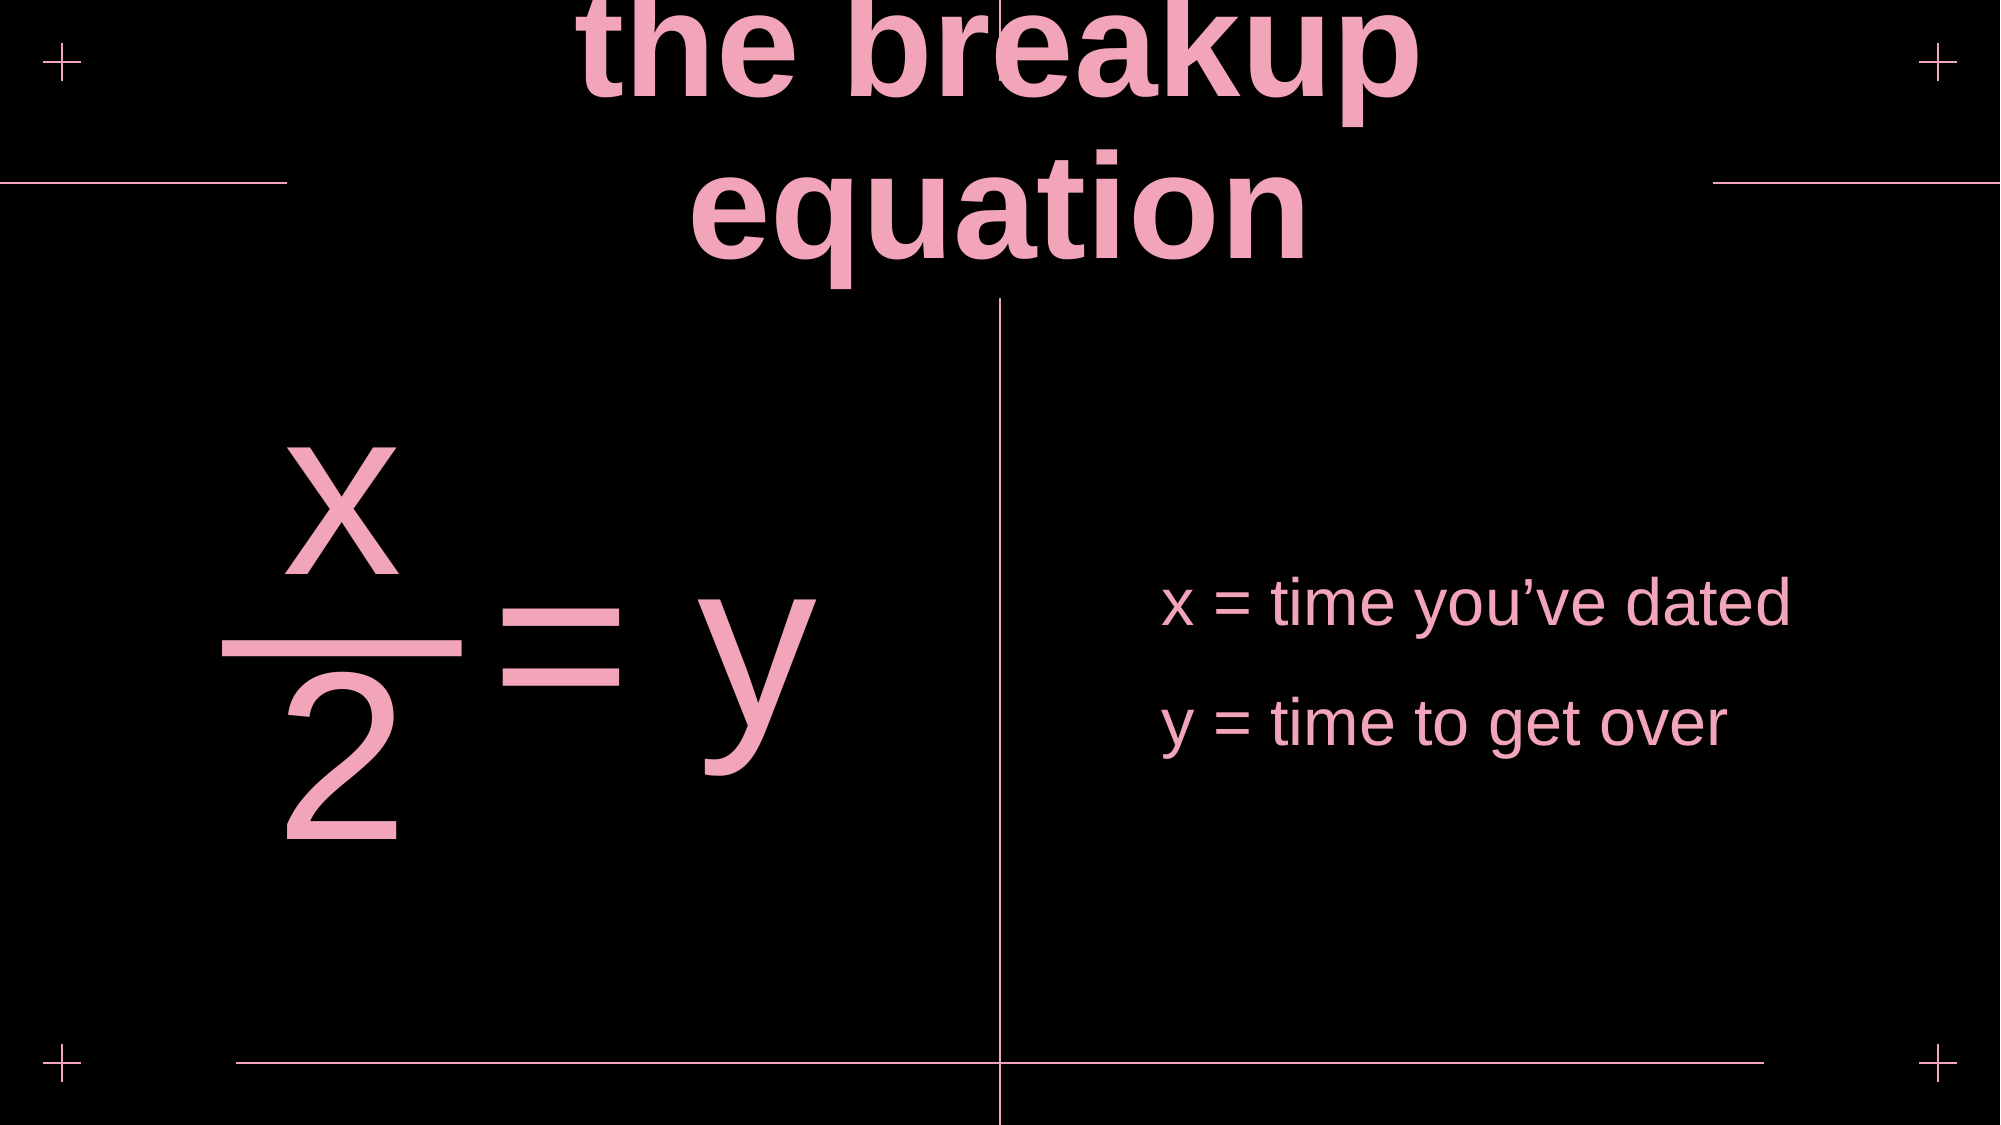

# the breakup equation
x
—
= y
x = time you’ve dated
y = time to get over
2